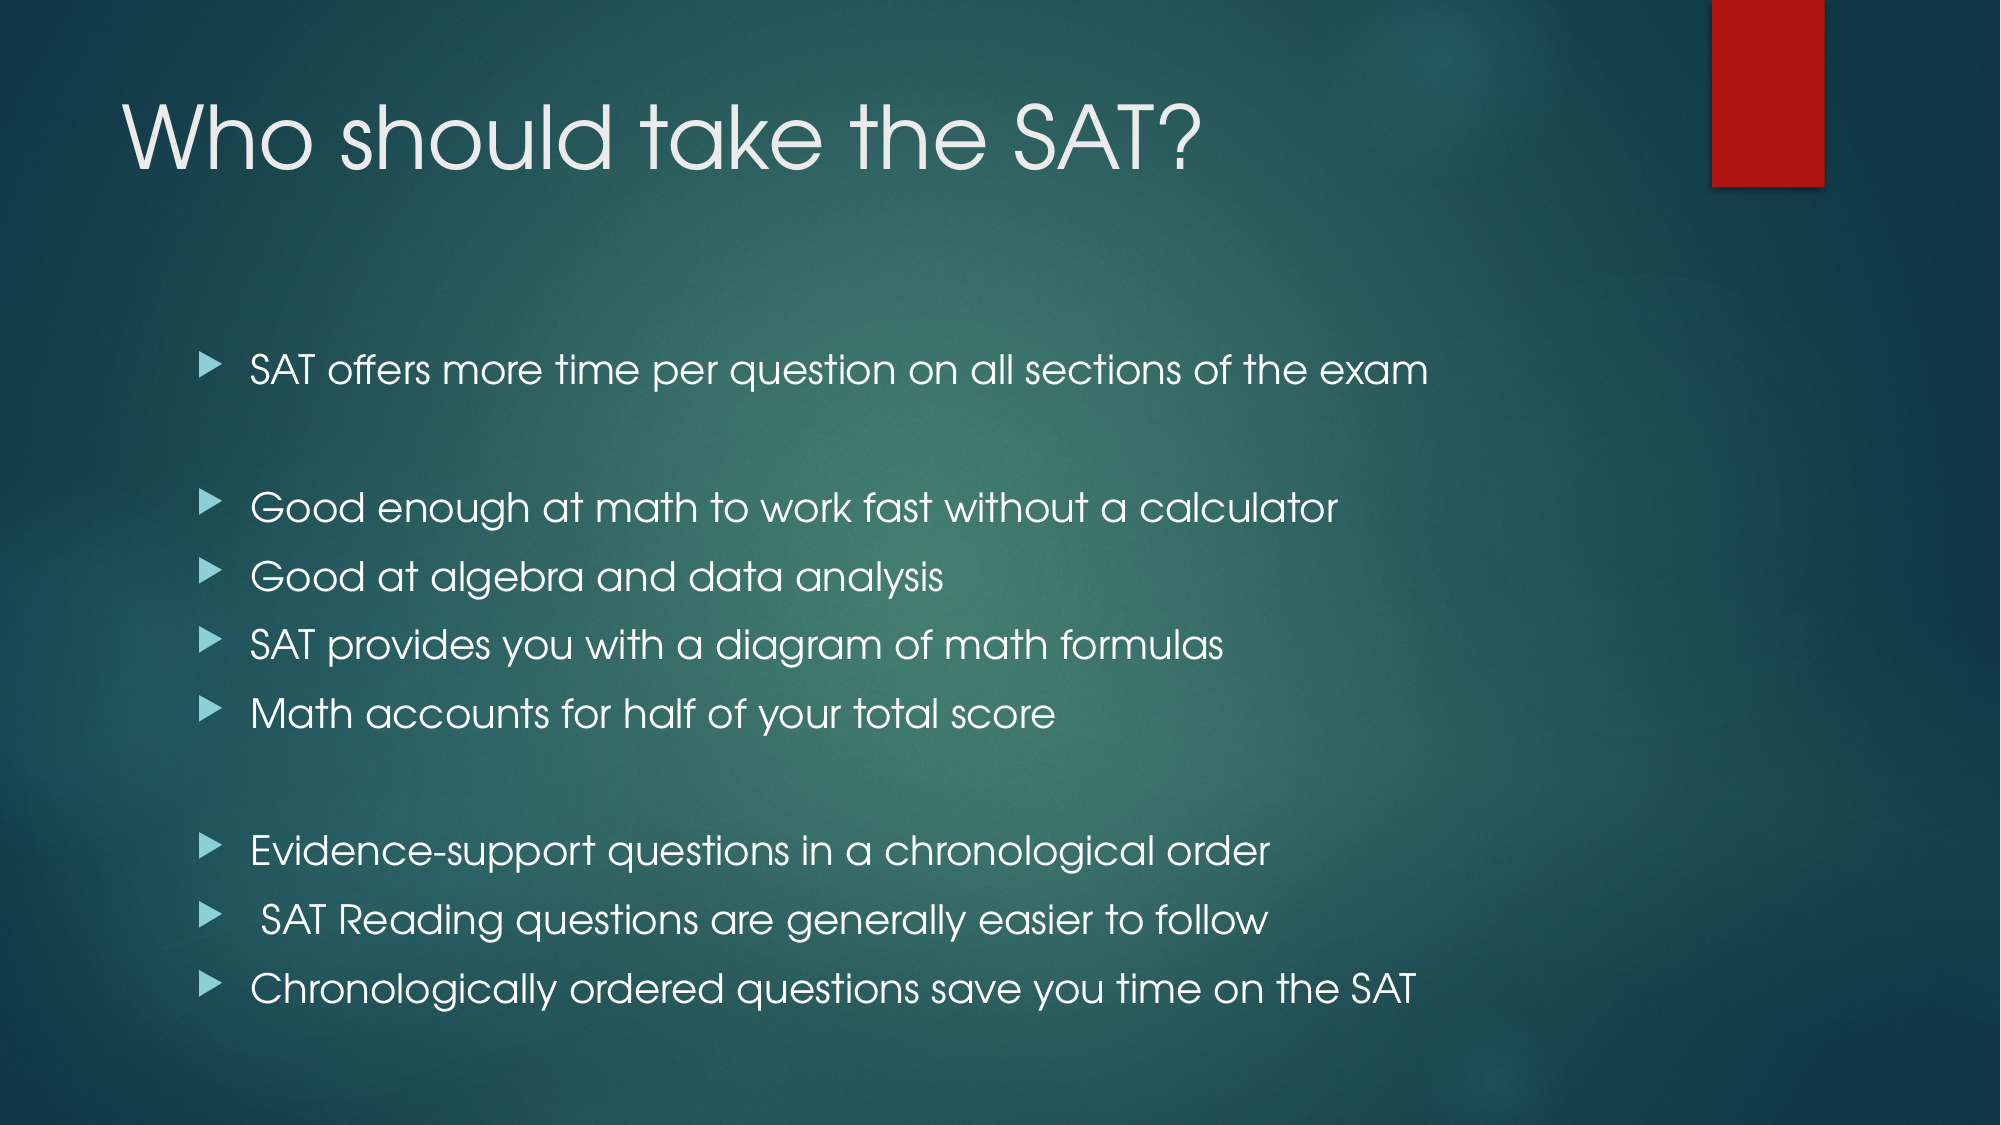

# Who should take the SAT?
SAT offers more time per question on all sections of the exam

Good enough at math to work fast without a calculator
Good at algebra and data analysis
SAT provides you with a diagram of math formulas
Math accounts for half of your total score

Evidence-support questions in a chronological order
 SAT Reading questions are generally easier to follow
Chronologically ordered questions save you time on the SAT